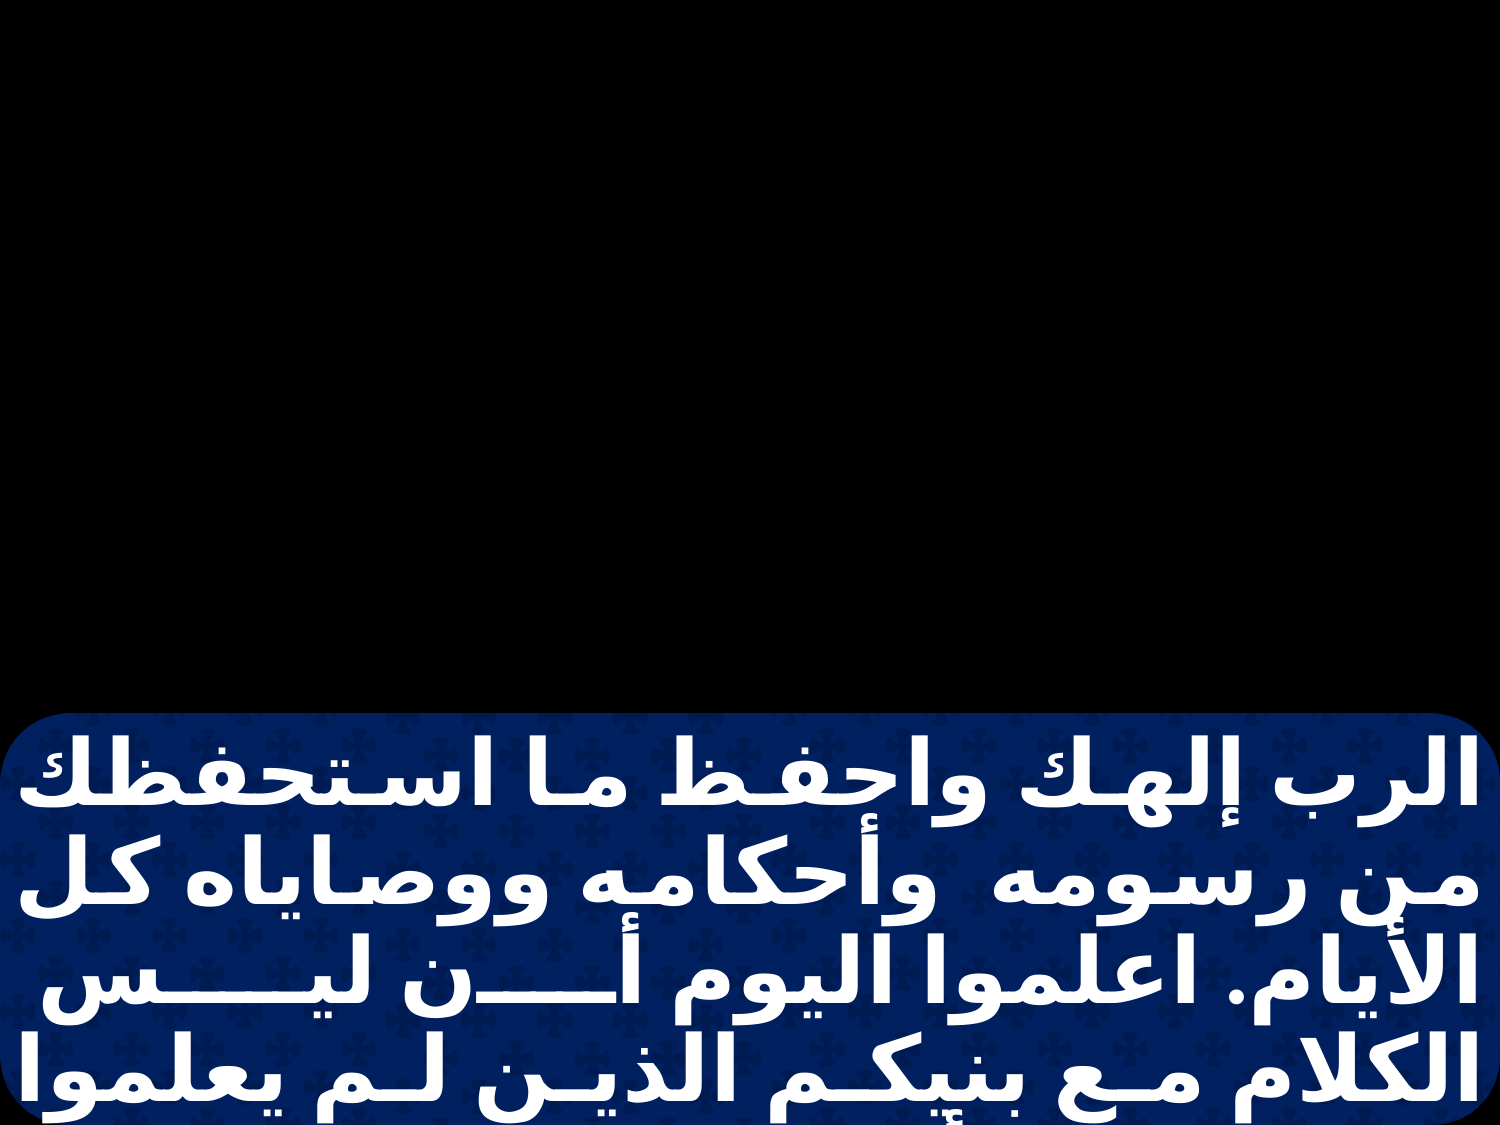

الرب إلهك واحفظ ما استحفظك من رسومه  وأحكامه ووصاياه كل الأيام. اعلموا اليوم أن ليس  الكلام مع بنيكم الذين لم يعلموا ولم يروا تأديب  الرب إلهكم، وعظمته ويده القديرة وذراعه